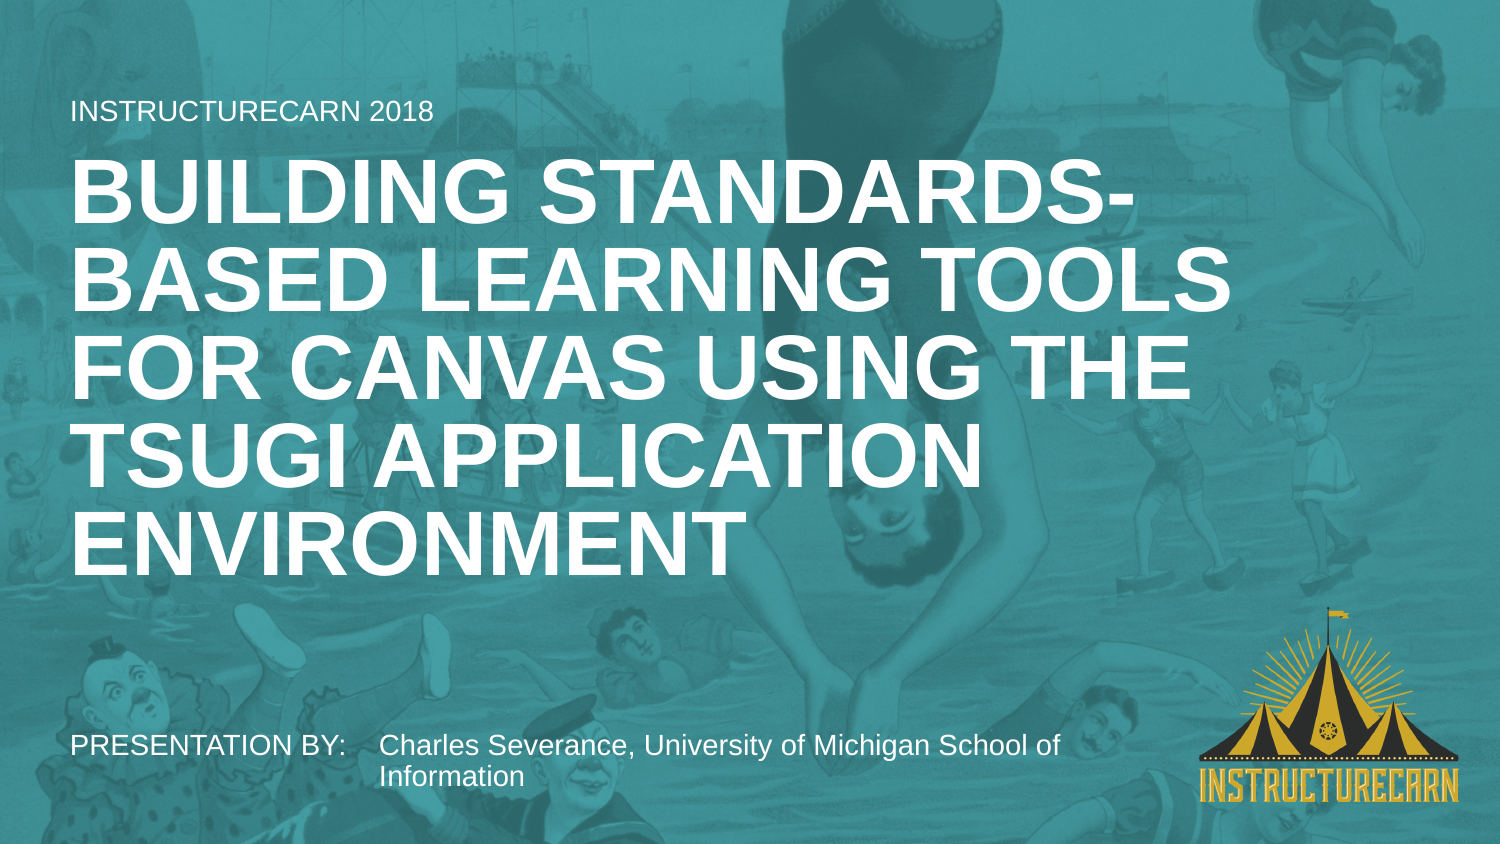

Building Standards-Based Learning Tools for Canvas using the Tsugi Application Environment
PRESENTATION BY:
Charles Severance, University of Michigan School of Information